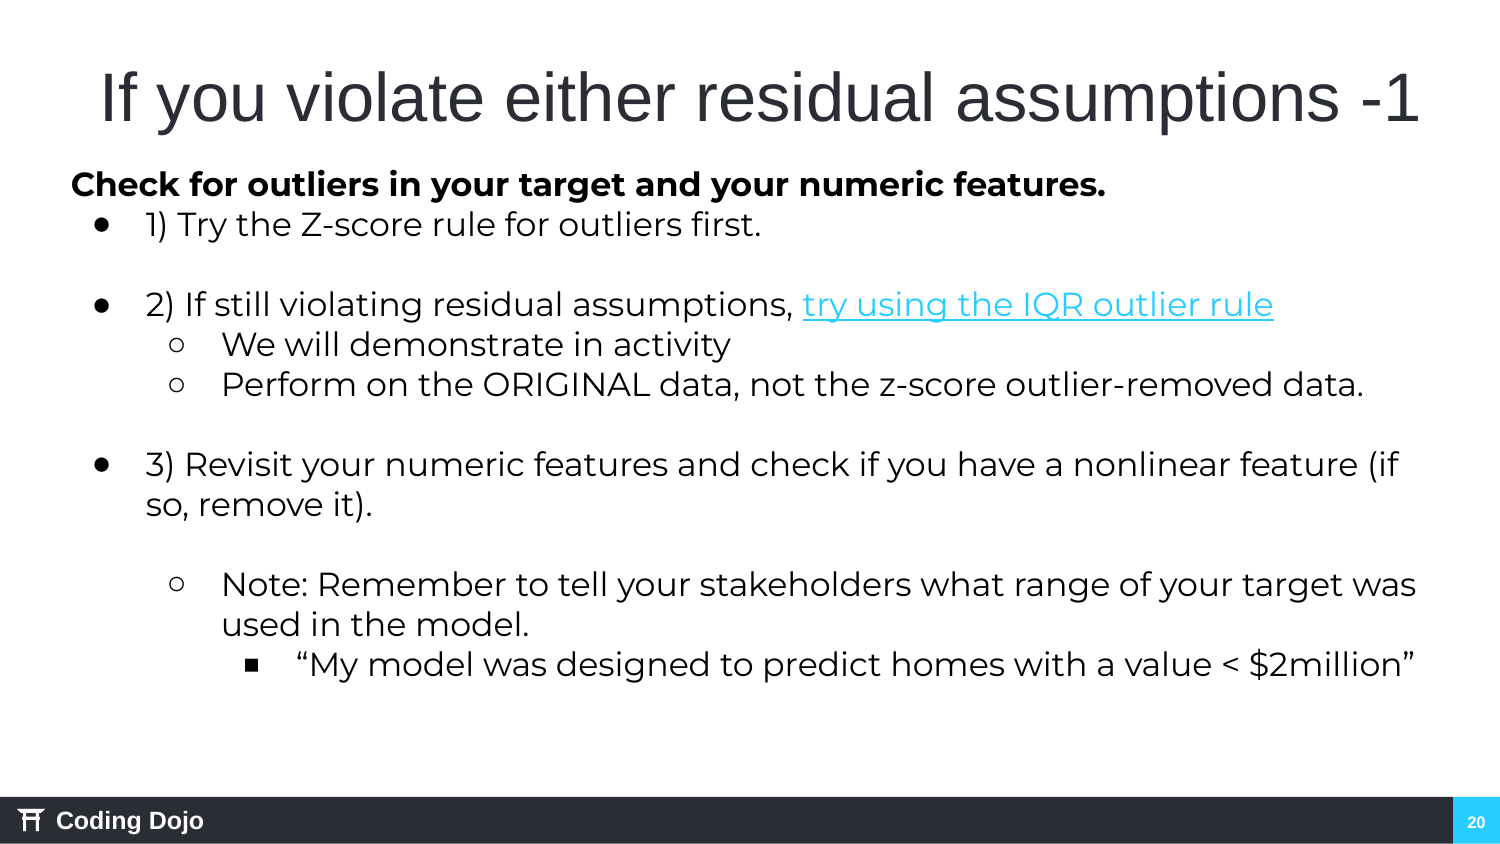

# If you violate either residual assumptions -1
Check for outliers in your target and your numeric features.
1) Try the Z-score rule for outliers first.

2) If still violating residual assumptions, try using the IQR outlier rule
We will demonstrate in activity
Perform on the ORIGINAL data, not the z-score outlier-removed data.

3) Revisit your numeric features and check if you have a nonlinear feature (if so, remove it).

Note: Remember to tell your stakeholders what range of your target was used in the model.
“My model was designed to predict homes with a value < $2million”